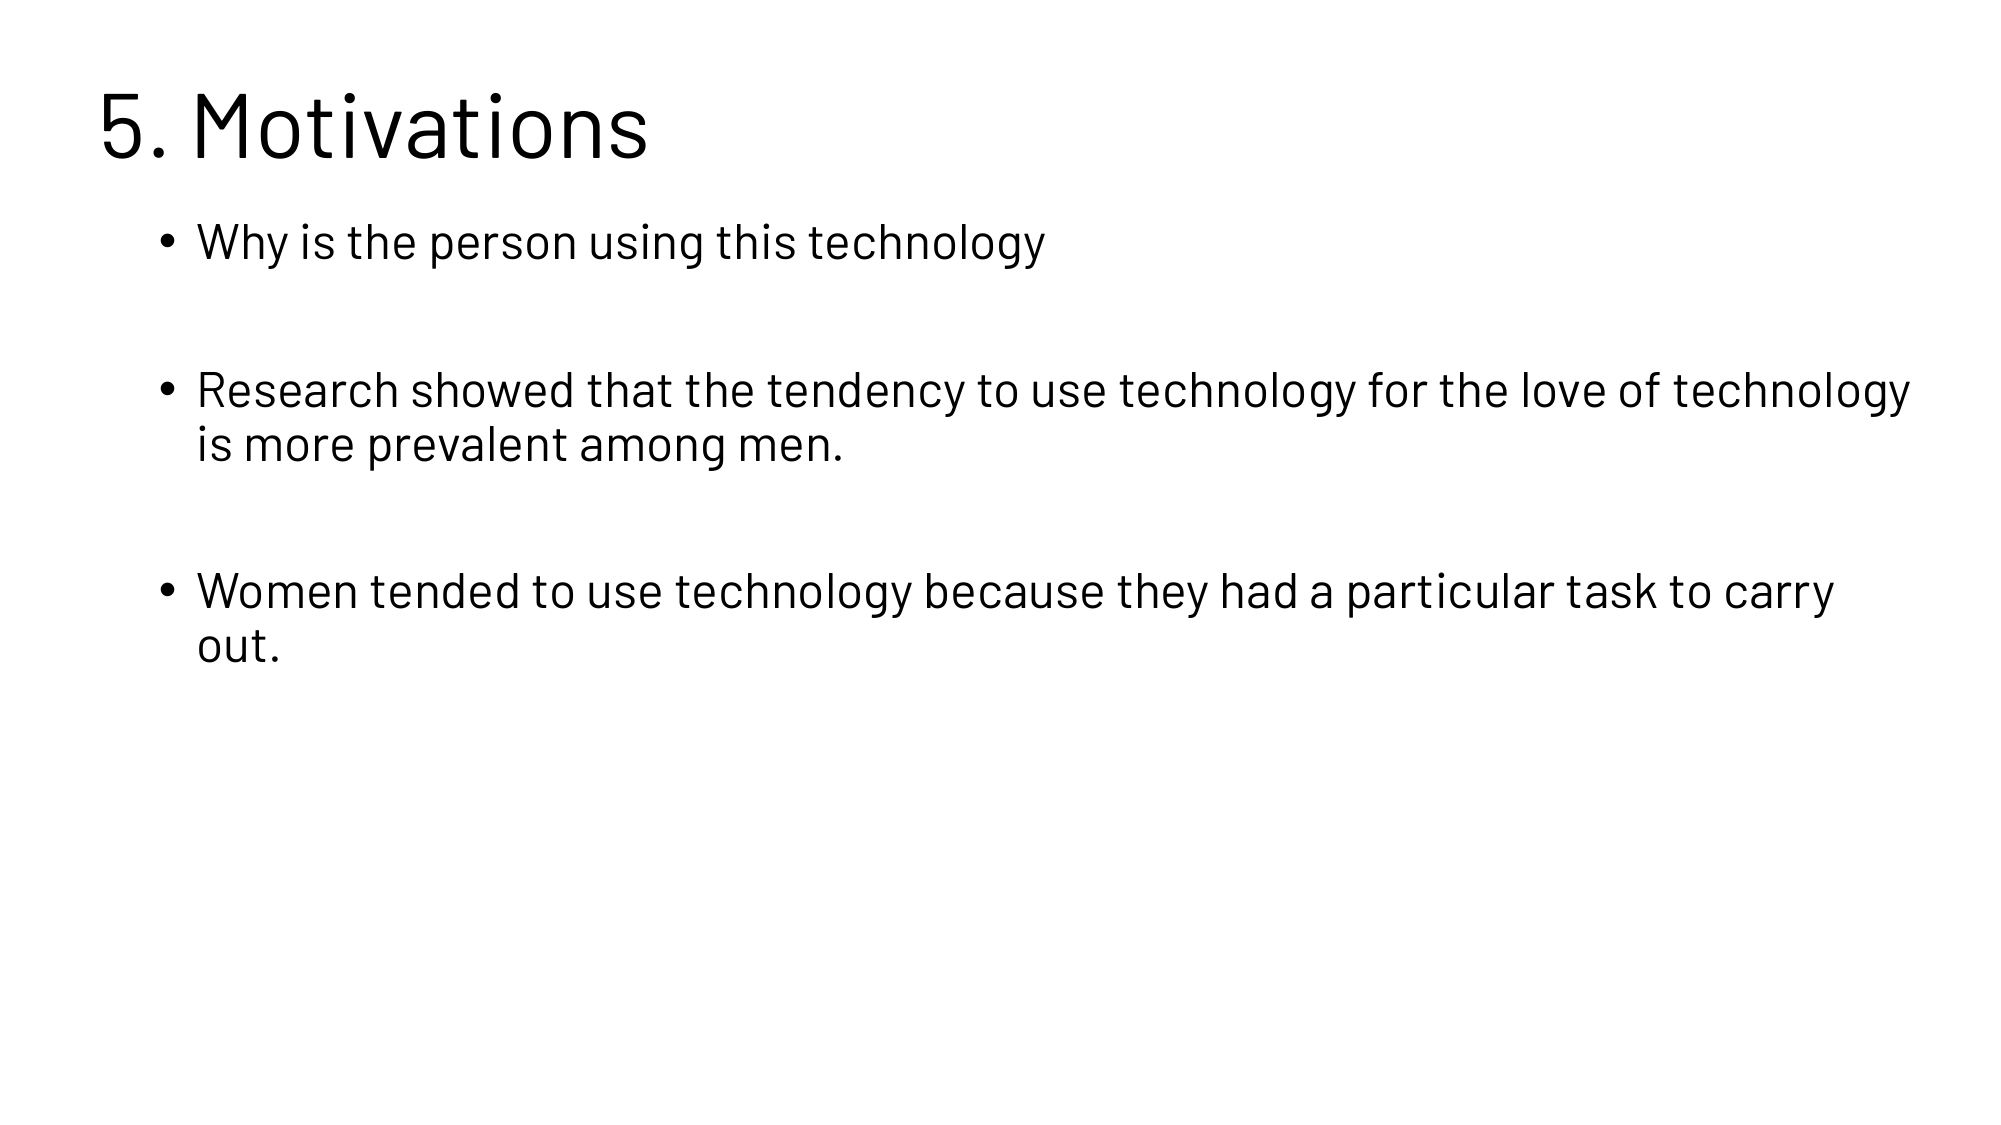

# 5. Motivations
Why is the person using this technology

Research showed that the tendency to use technology for the love of technology is more prevalent among men.

Women tended to use technology because they had a particular task to carry out.